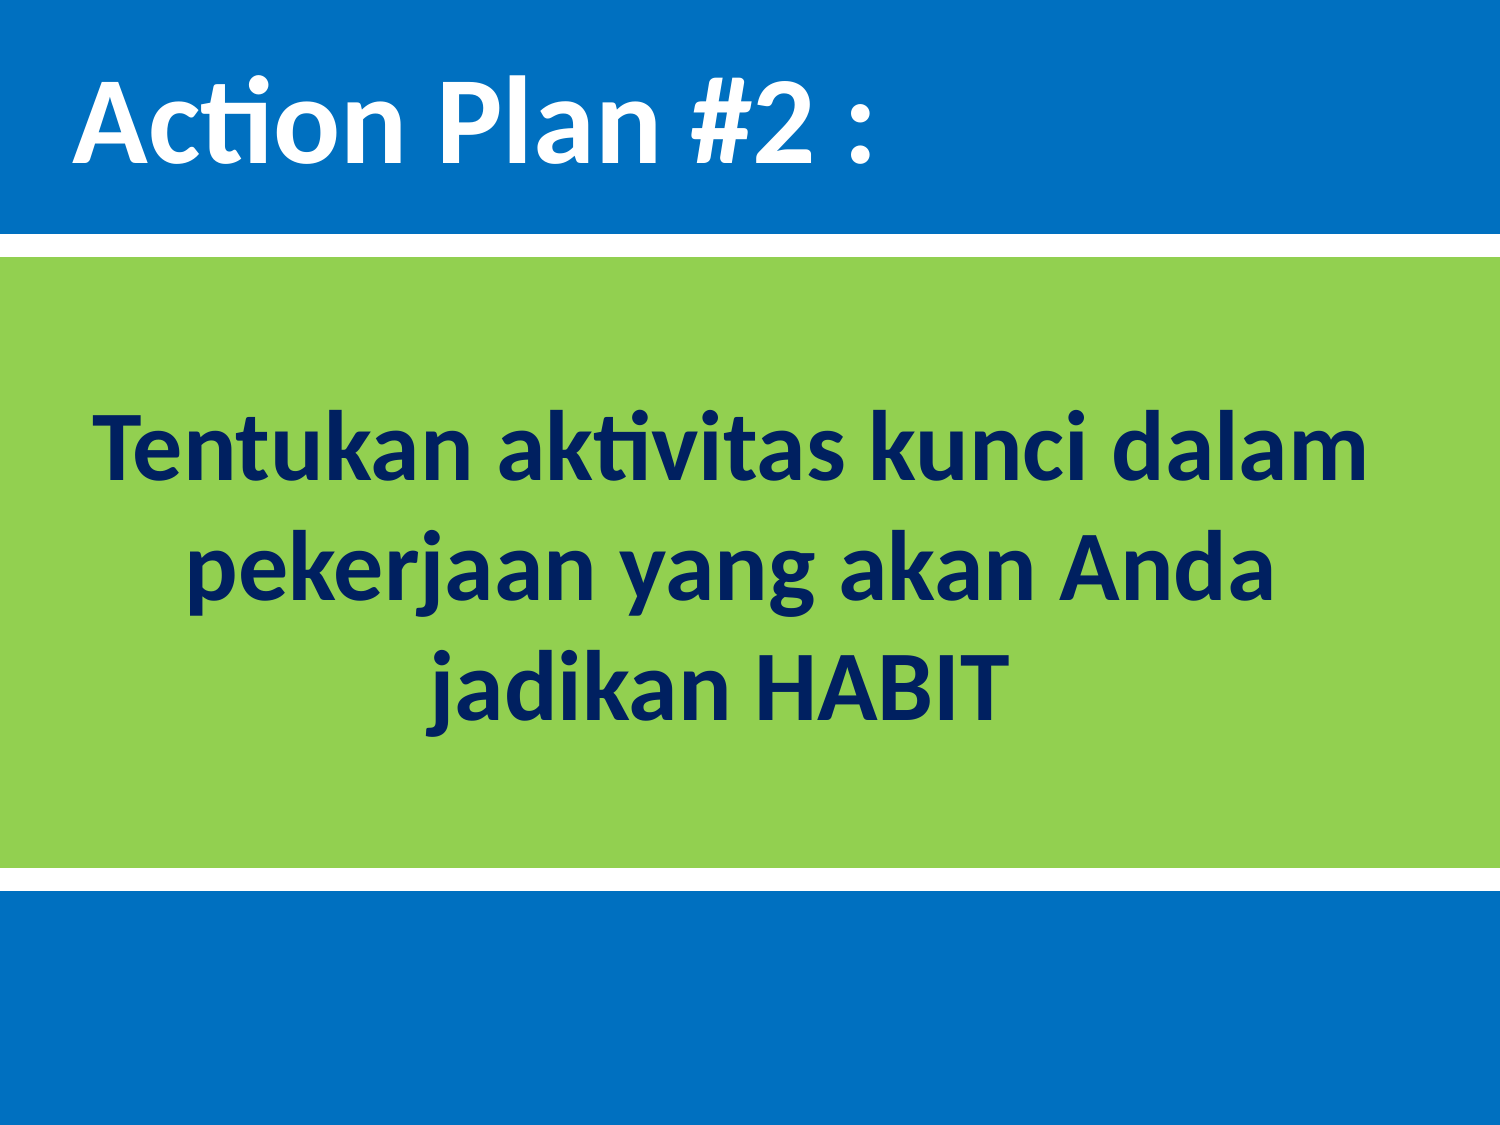

Action Plan #2 :

Tentukan aktivitas kunci dalam pekerjaan yang akan Anda jadikan HABIT